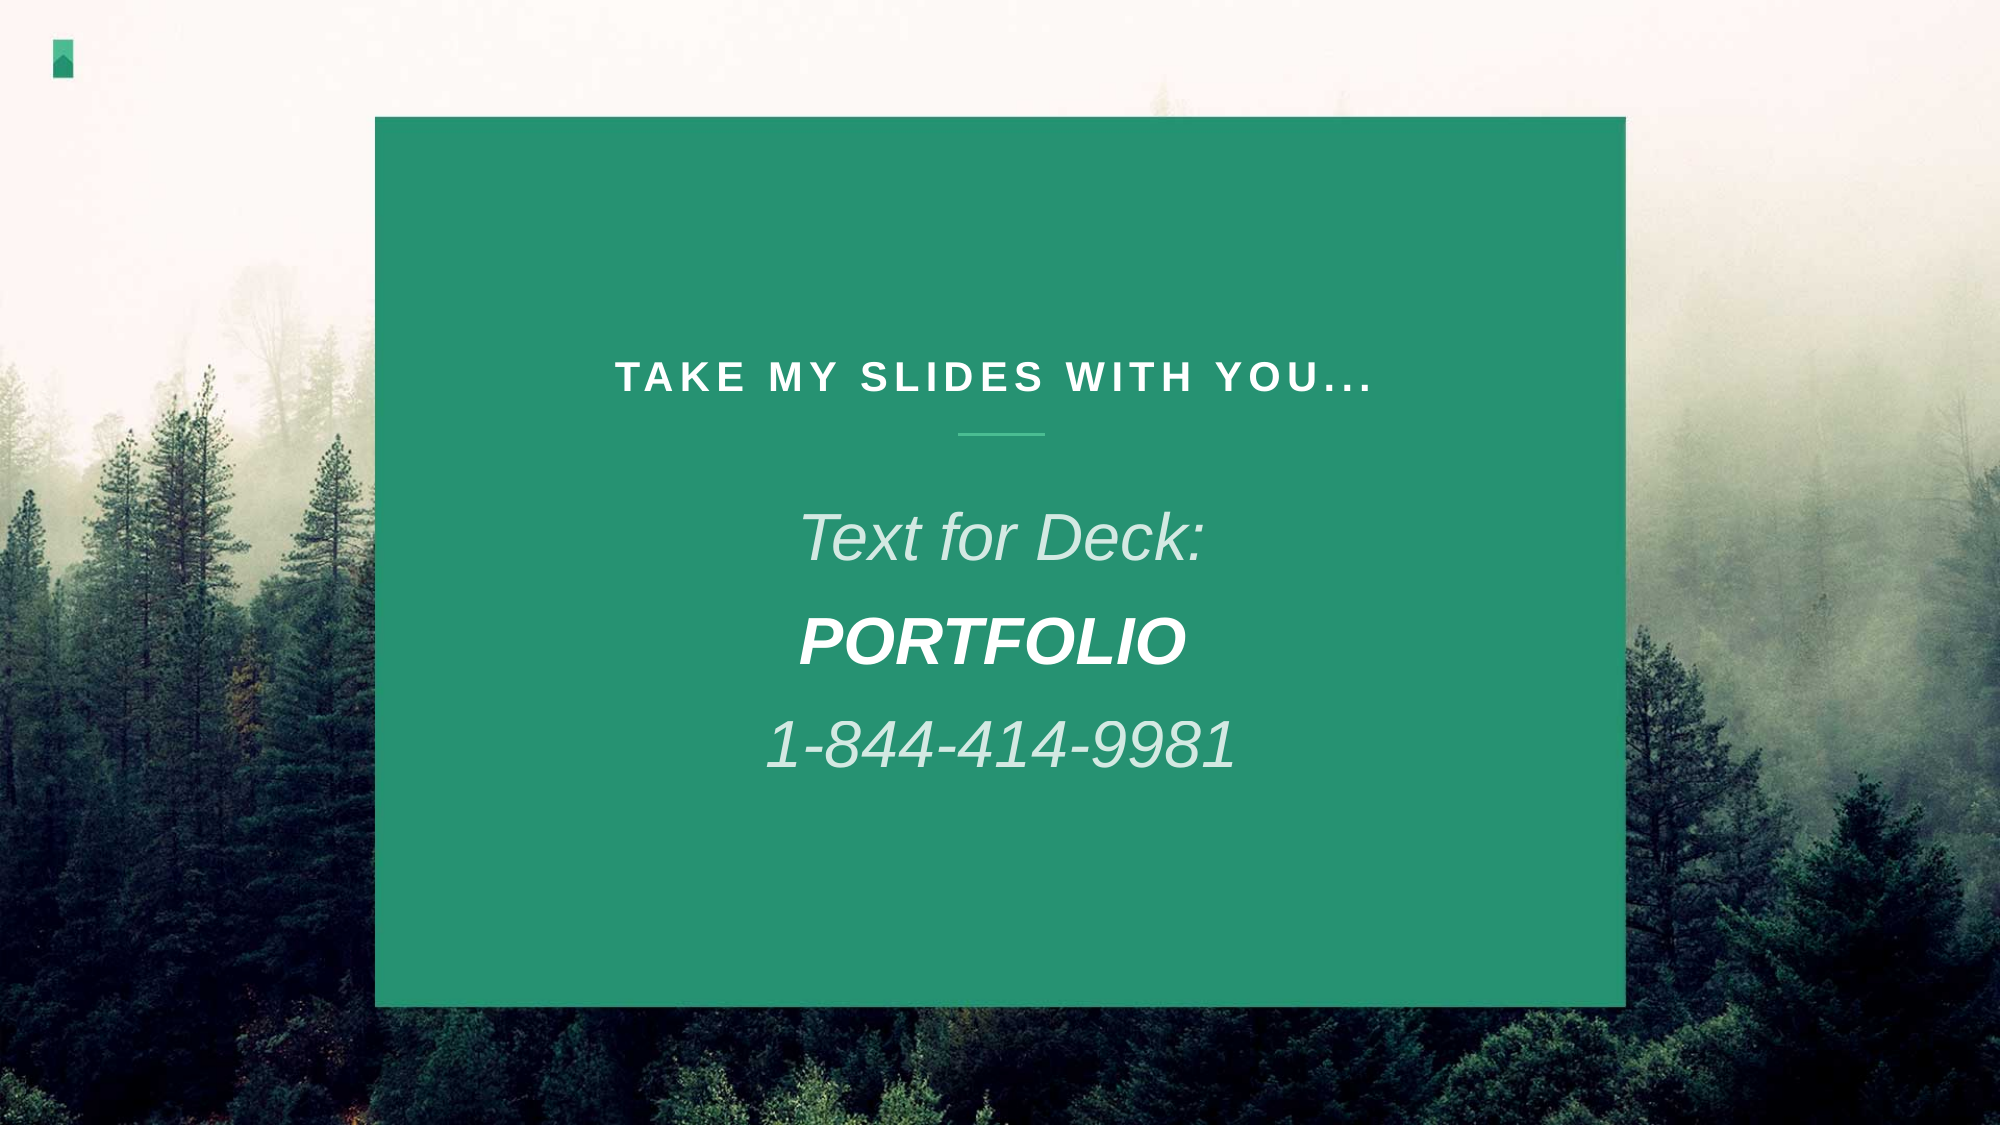

# Take My slides with you...
Text for Deck:
PORTFOLIO
1-844-414-9981

3